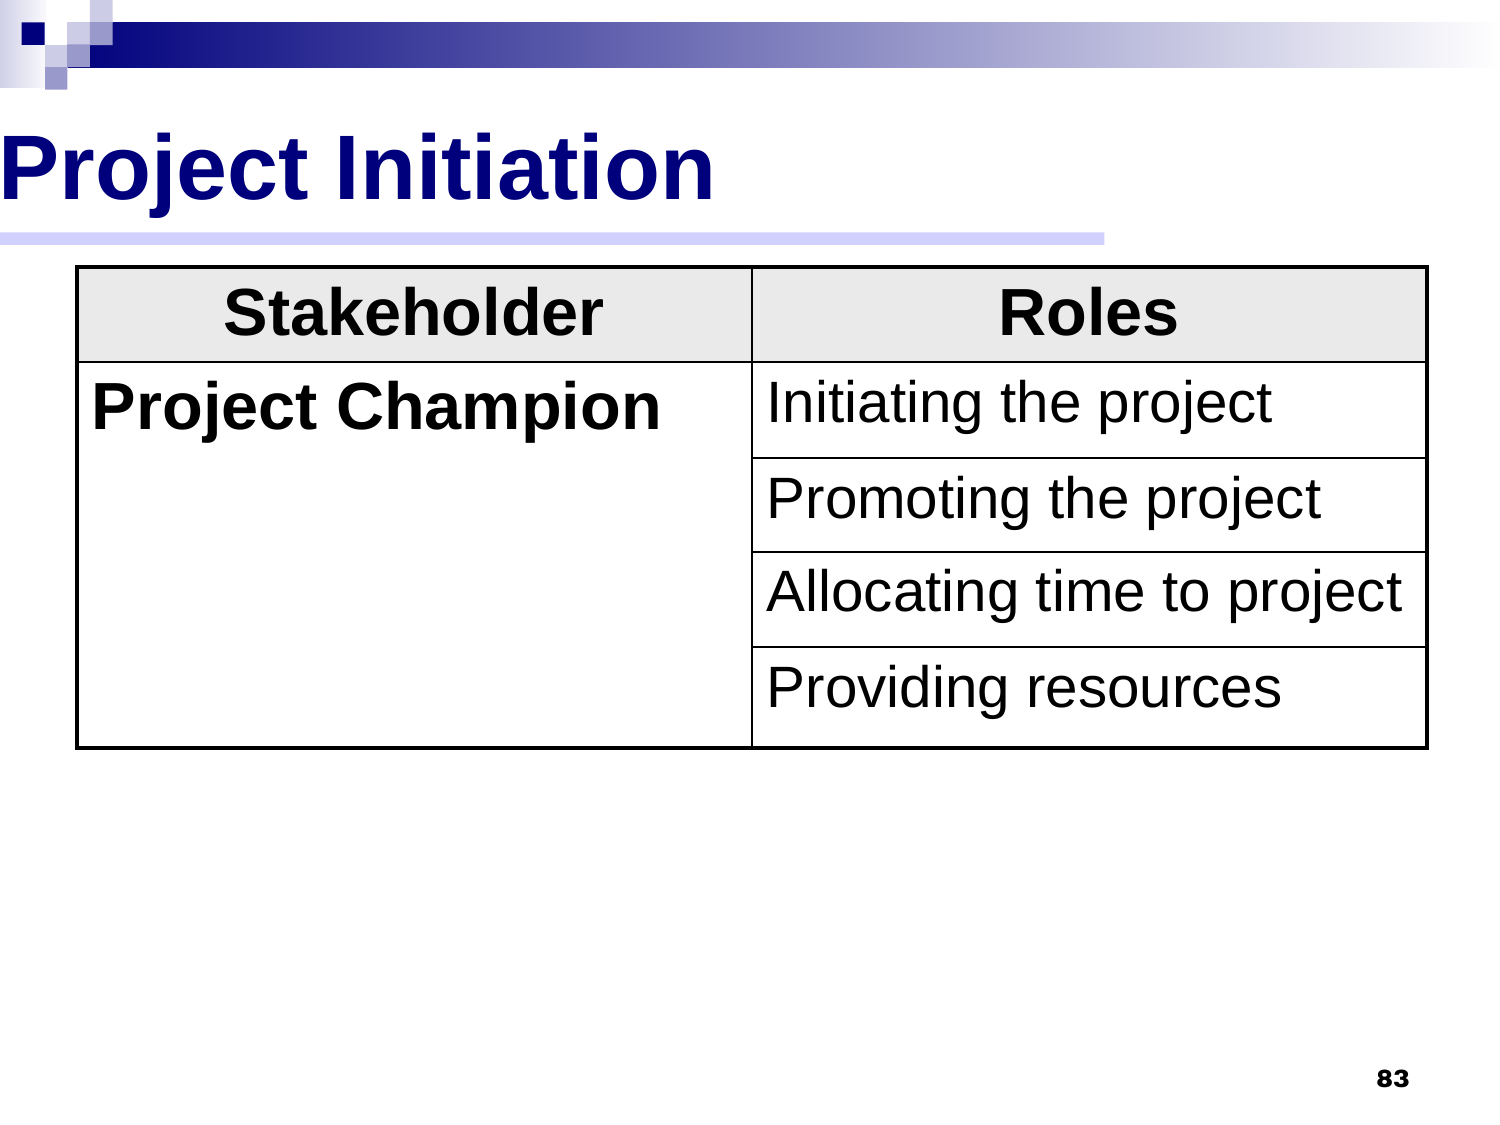

Project Initiation

| Stakeholder | Roles |
| --- | --- |
| Project Champion | Initiating the project |
|  | Promoting the project |
|  | Allocating time to project |
|  | Providing resources |
83